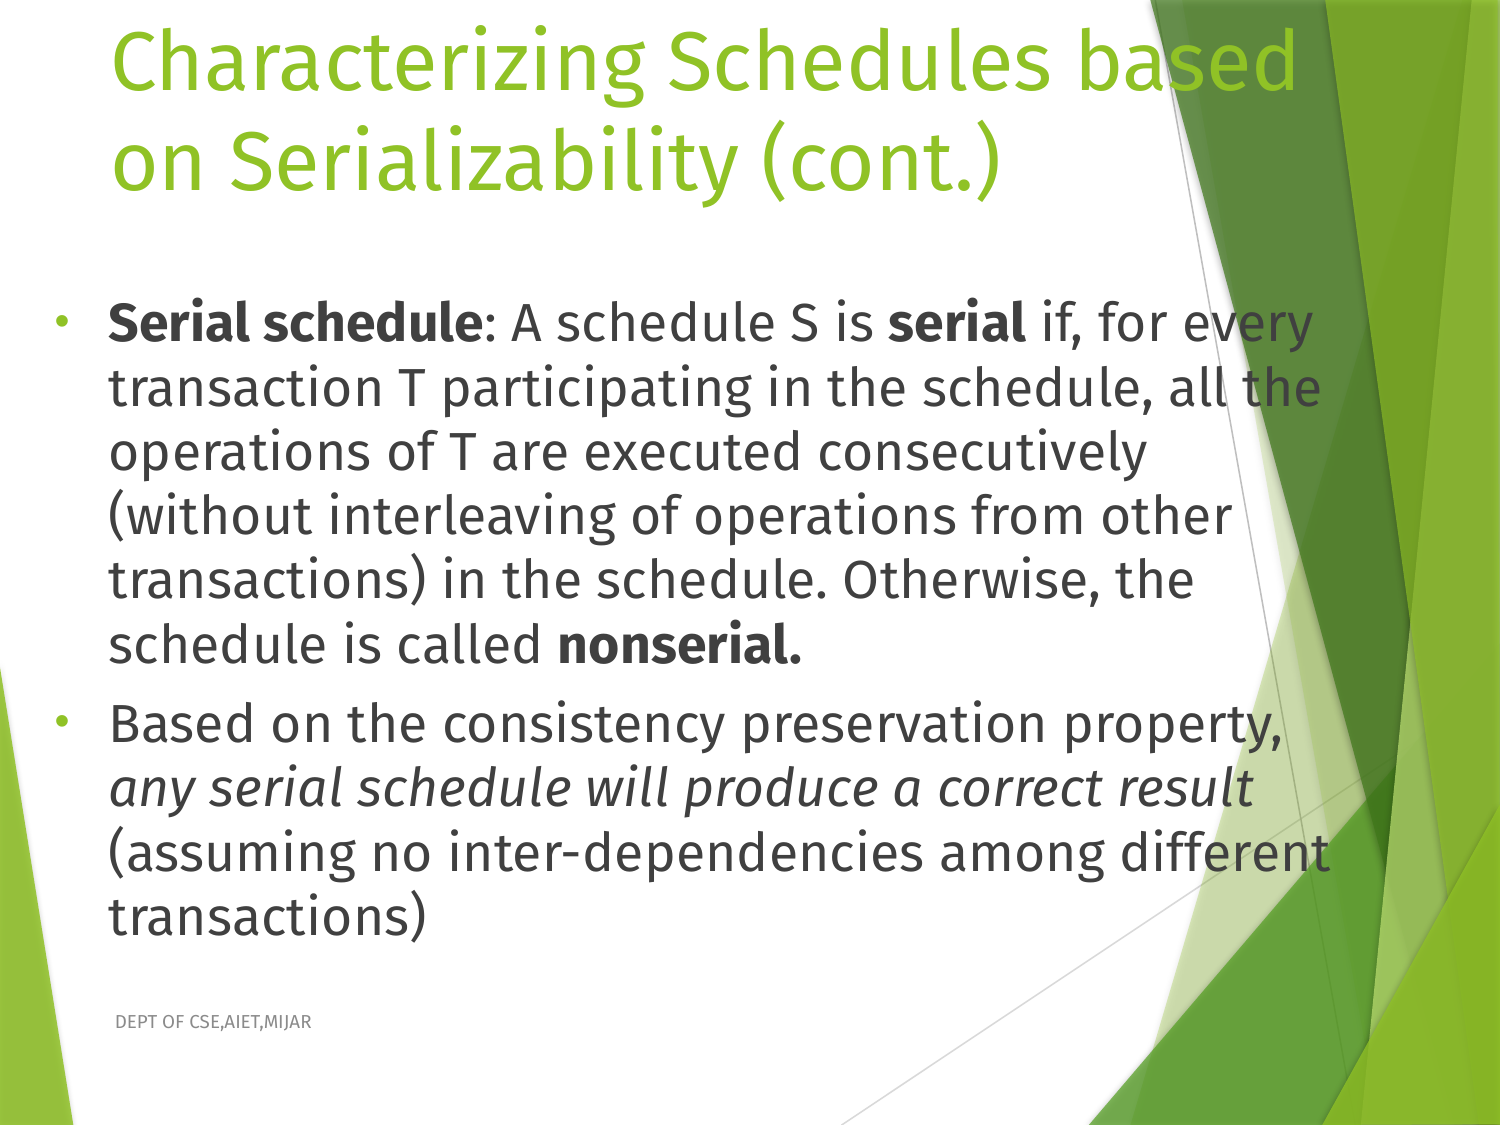

# Characterizing Schedules based on Serializability (cont.)
Serial schedule: A schedule S is serial if, for every transaction T participating in the schedule, all the operations of T are executed consecutively (without interleaving of operations from other transactions) in the schedule. Otherwise, the schedule is called nonserial.
Based on the consistency preservation property, any serial schedule will produce a correct result (assuming no inter-dependencies among different transactions)
DEPT OF CSE,AIET,MIJAR